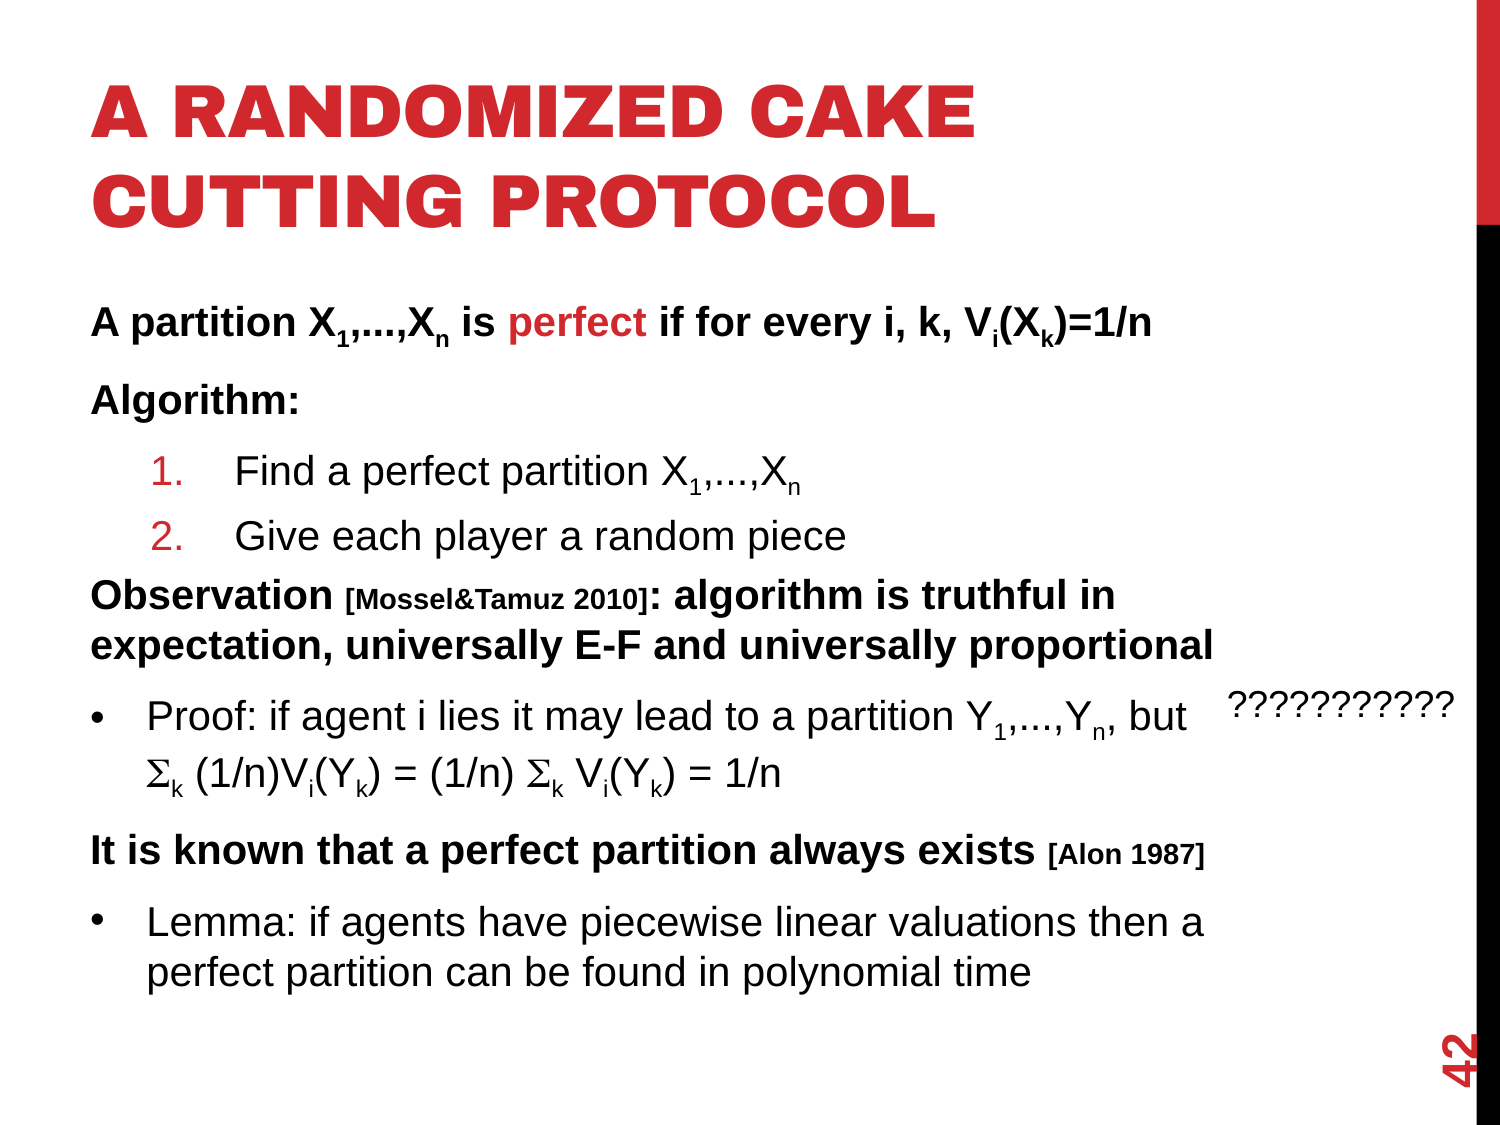

# A Randomized Cake Cutting Protocol
A partition X1,...,Xn is perfect if for every i, k, Vi(Xk)=1/n
Algorithm:
Find a perfect partition X1,...,Xn
Give each player a random piece
Observation [Mossel&Tamuz 2010]: algorithm is truthful in expectation, universally E-F and universally proportional
Proof: if agent i lies it may lead to a partition Y1,...,Yn, but
Σk (1/n)Vi(Yk) = (1/n) Σk Vi(Yk) = 1/n
It is known that a perfect partition always exists [Alon 1987]
Lemma: if agents have piecewise linear valuations then a perfect partition can be found in polynomial time

???????????
42